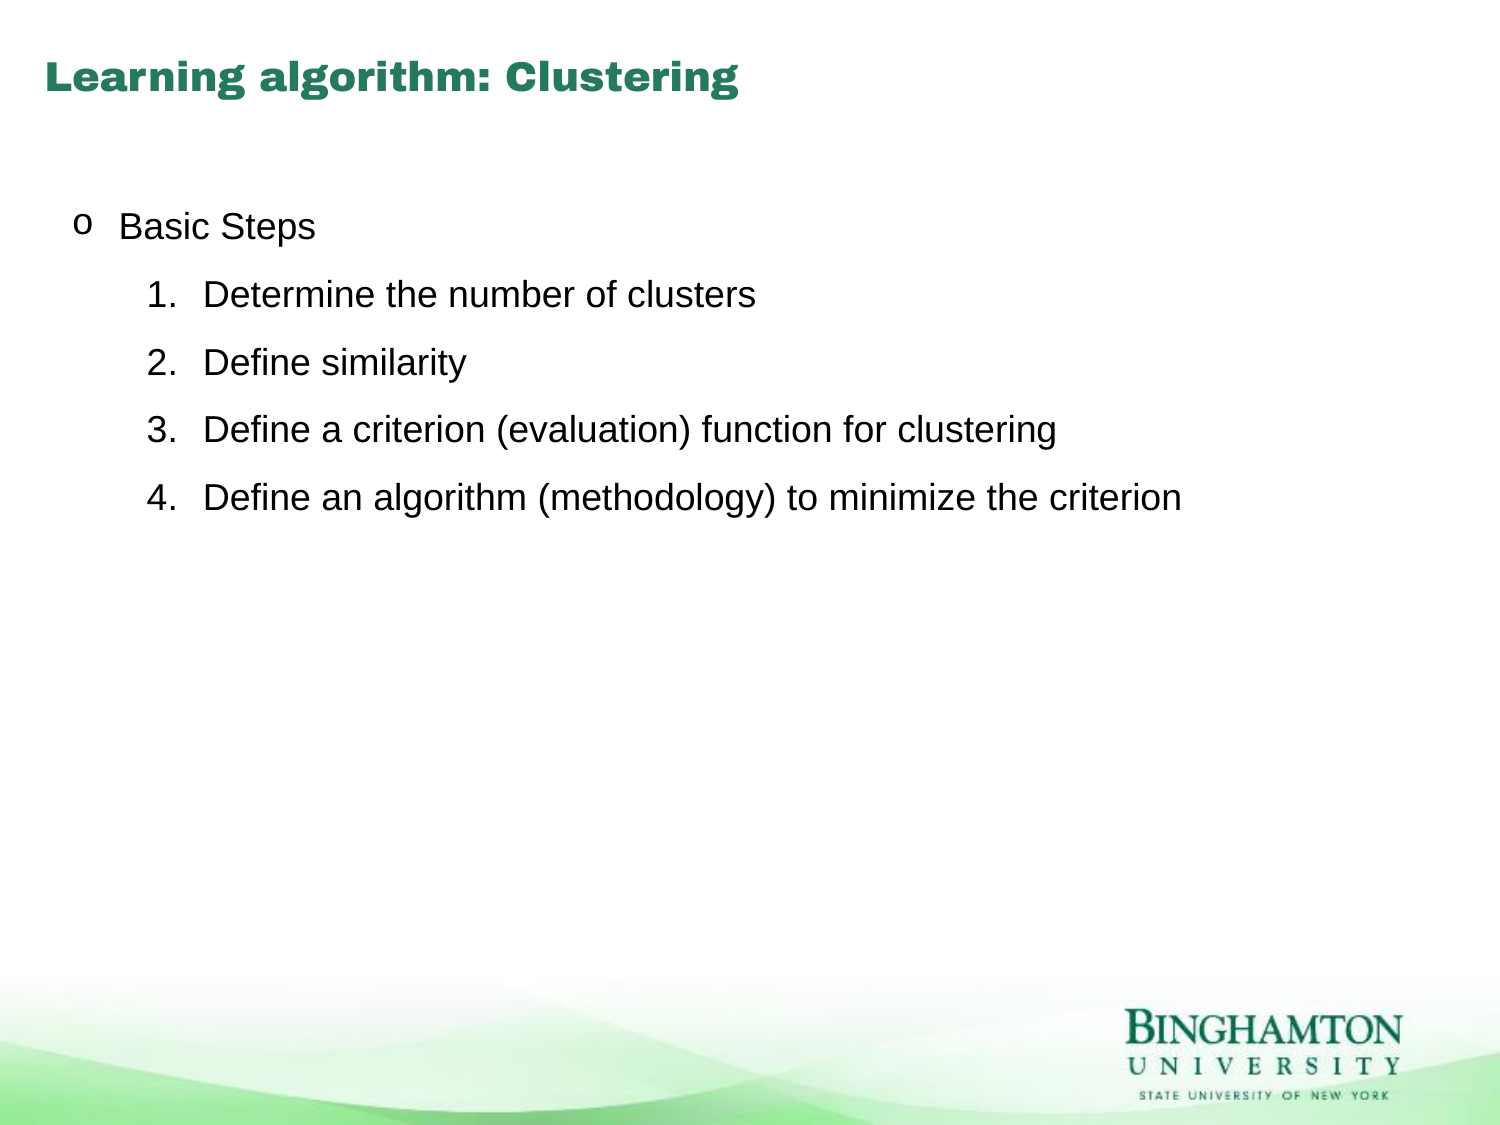

# Learning algorithm: Clustering
Basic Steps
Determine the number of clusters
Define similarity
Define a criterion (evaluation) function for clustering
Define an algorithm (methodology) to minimize the criterion